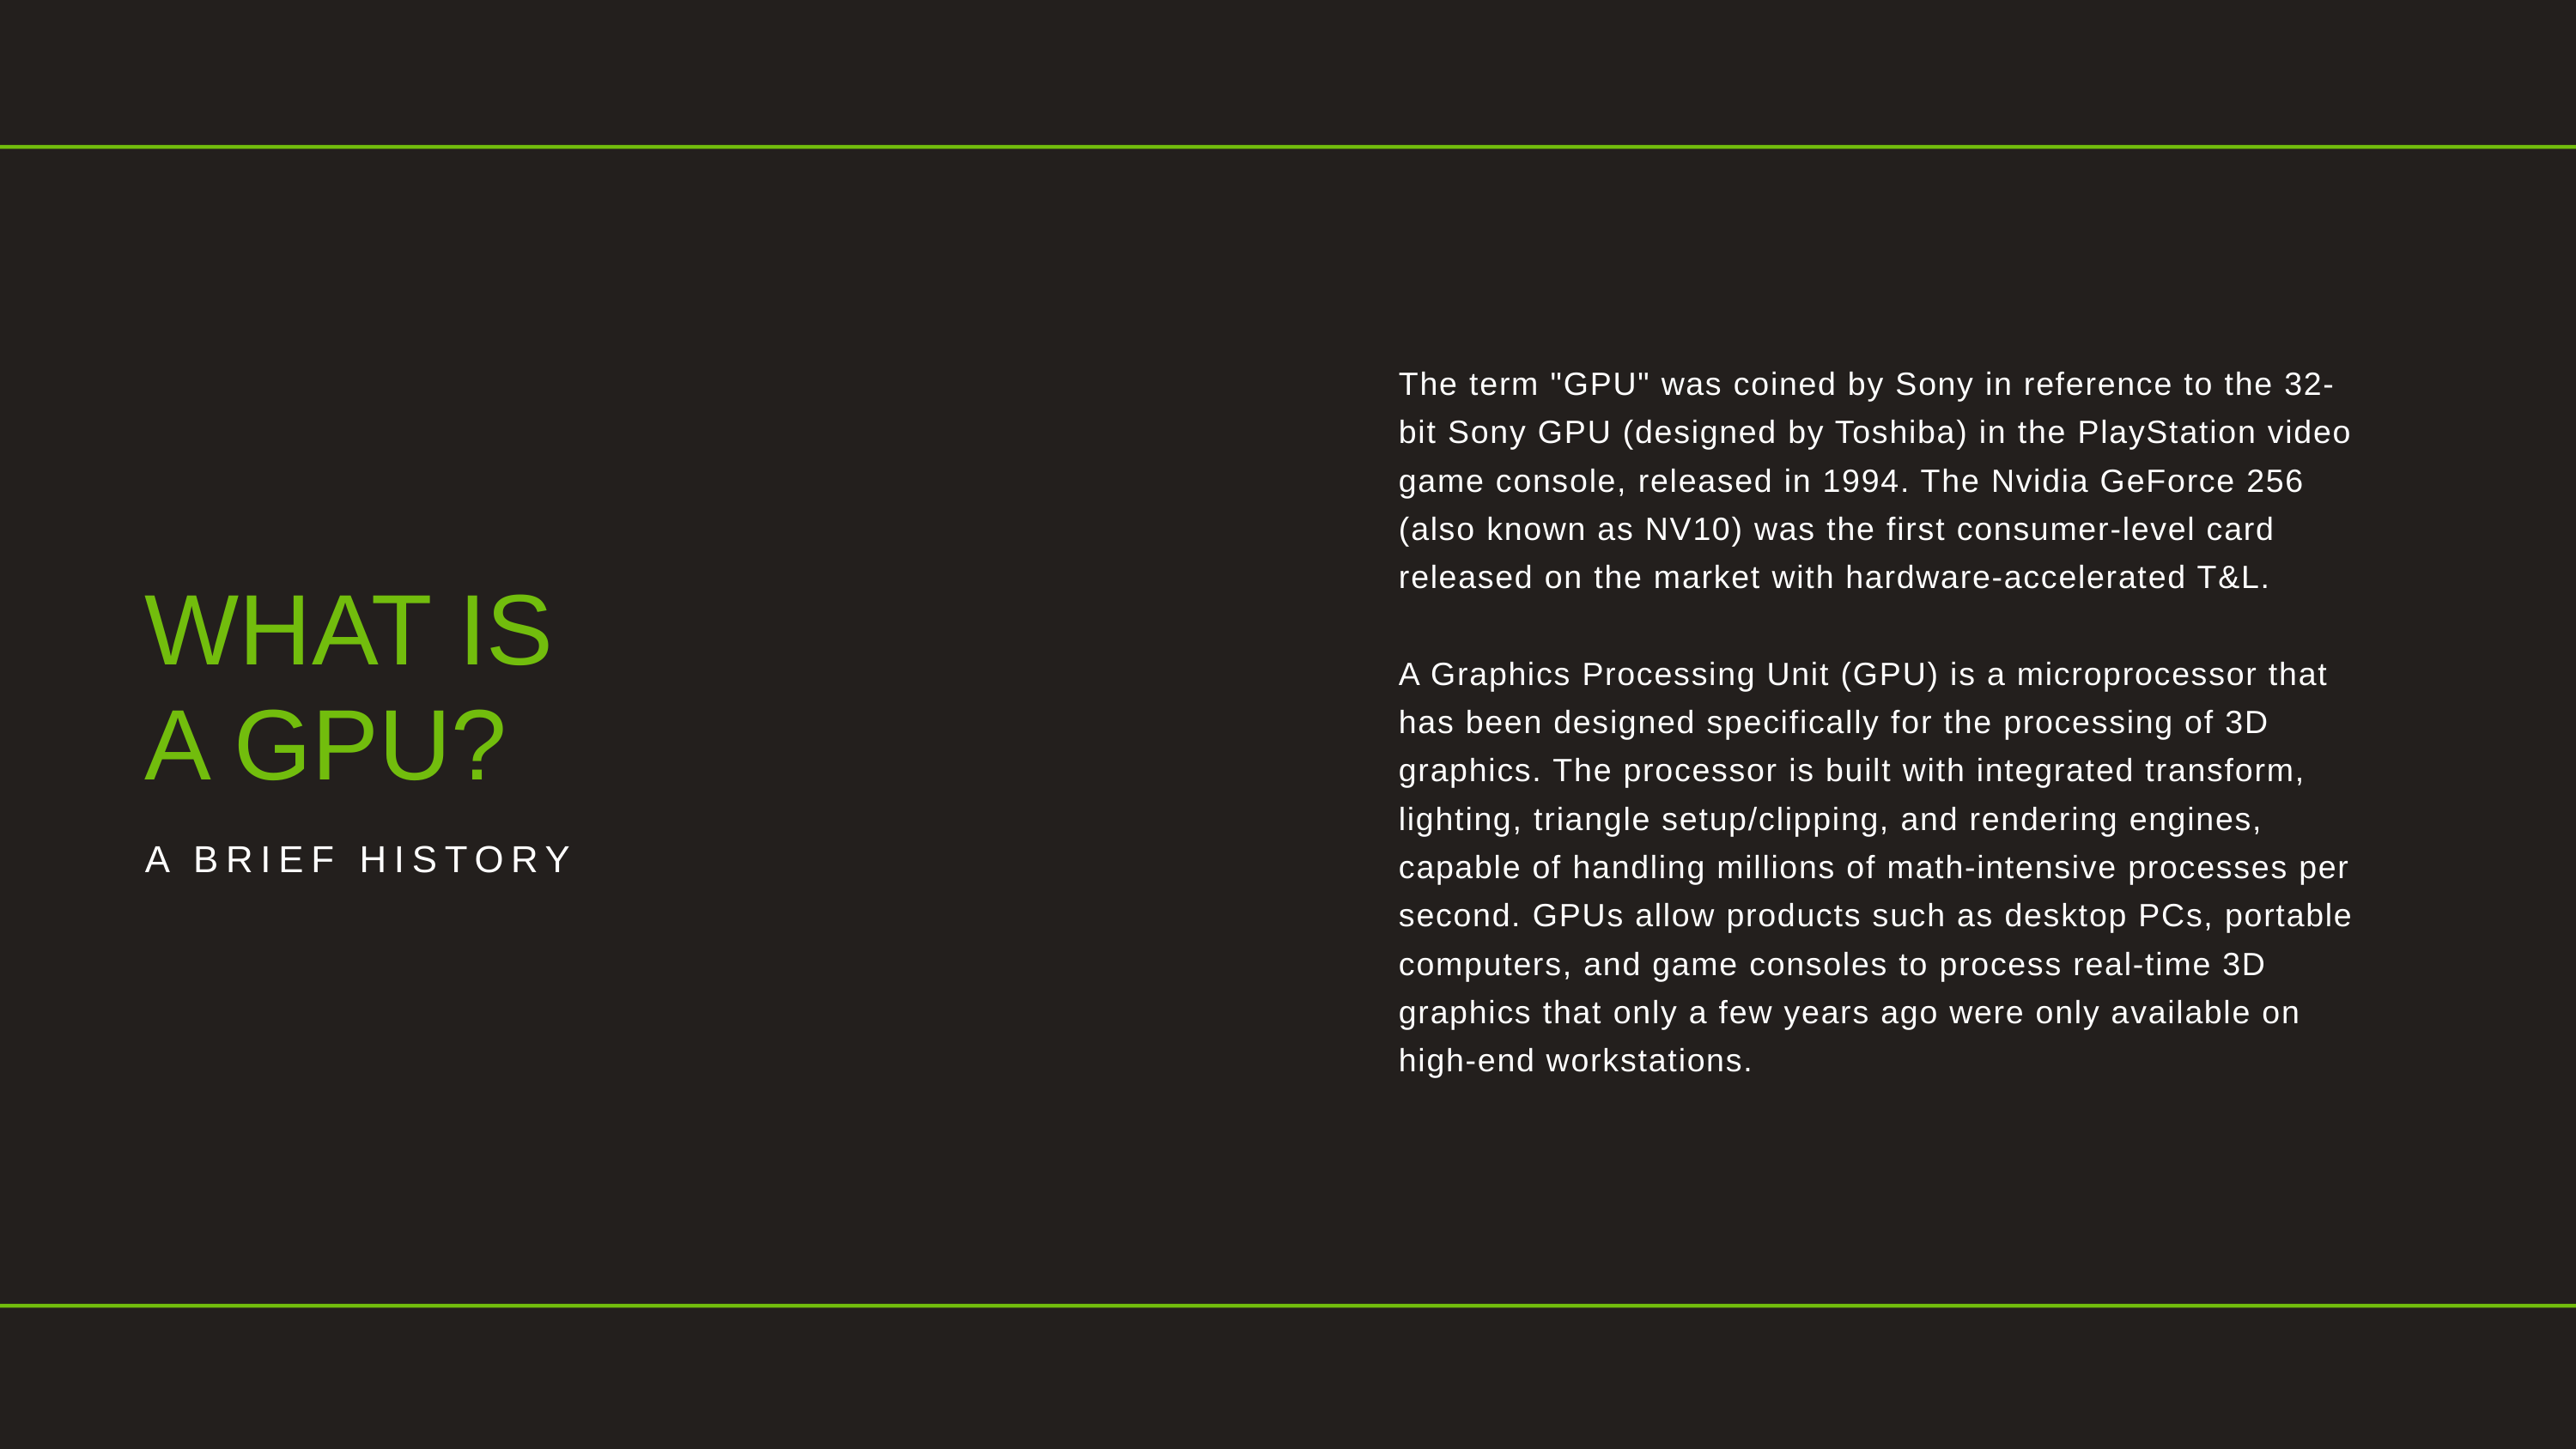

The term "GPU" was coined by Sony in reference to the 32-bit Sony GPU (designed by Toshiba) in the PlayStation video game console, released in 1994. The Nvidia GeForce 256 (also known as NV10) was the first consumer-level card released on the market with hardware-accelerated T&L.

A Graphics Processing Unit (GPU) is a microprocessor that has been designed specifically for the processing of 3D graphics. The processor is built with integrated transform, lighting, triangle setup/clipping, and rendering engines, capable of handling millions of math-intensive processes per second. GPUs allow products such as desktop PCs, portable computers, and game consoles to process real-time 3D graphics that only a few years ago were only available on high-end workstations.
WHAT IS
A GPU?
A BRIEF HISTORY